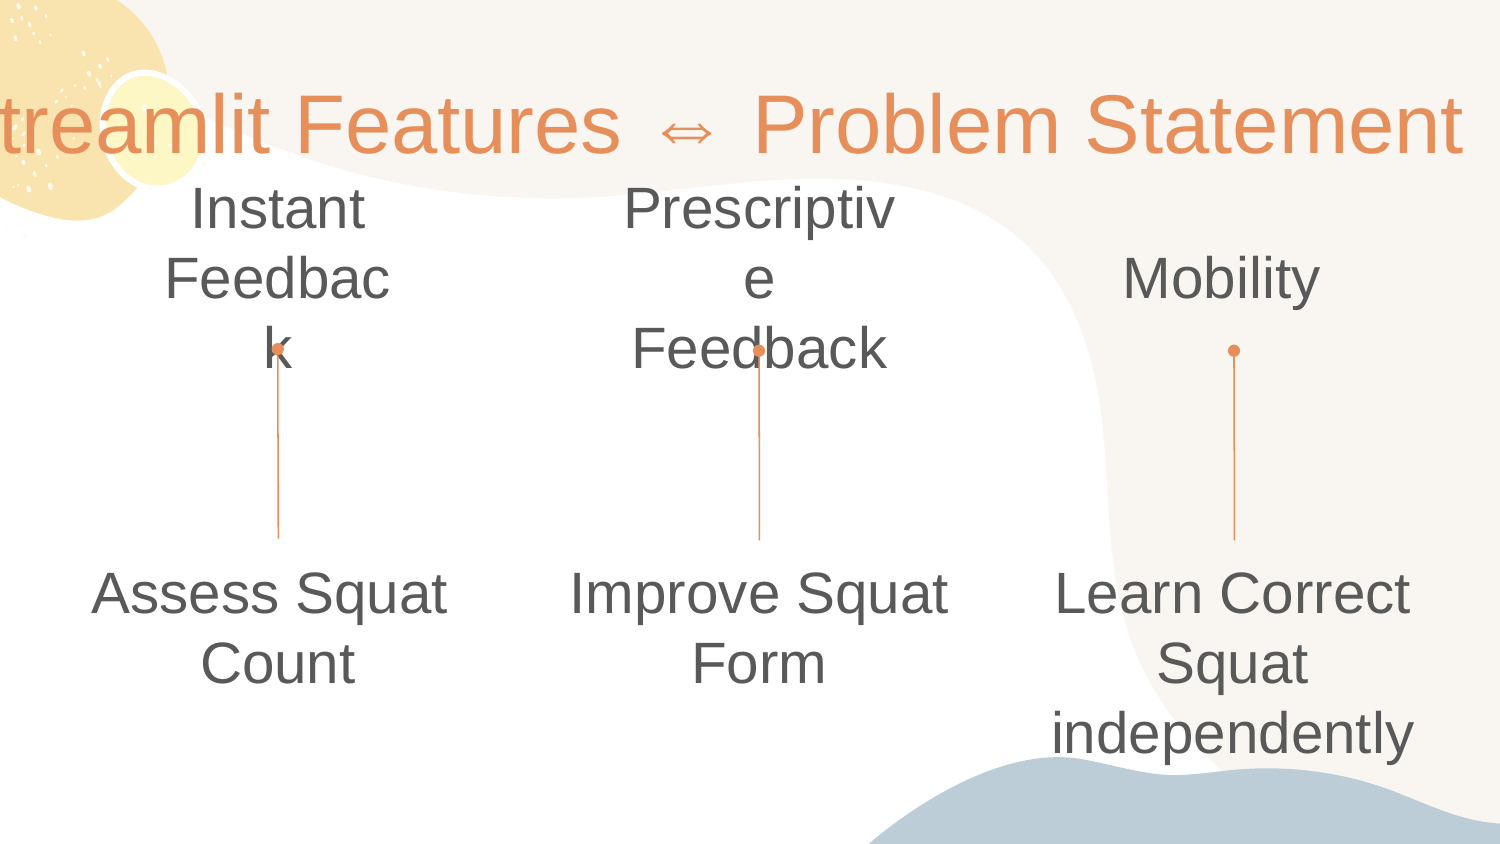

Streamlit Features ⇔ Problem Statement
# Instant Feedback
Prescriptive Feedback
Mobility
Assess Squat
Count
Improve Squat Form
Learn Correct Squat independently
Venus has a beautiful name
It’s the biggest planet of them